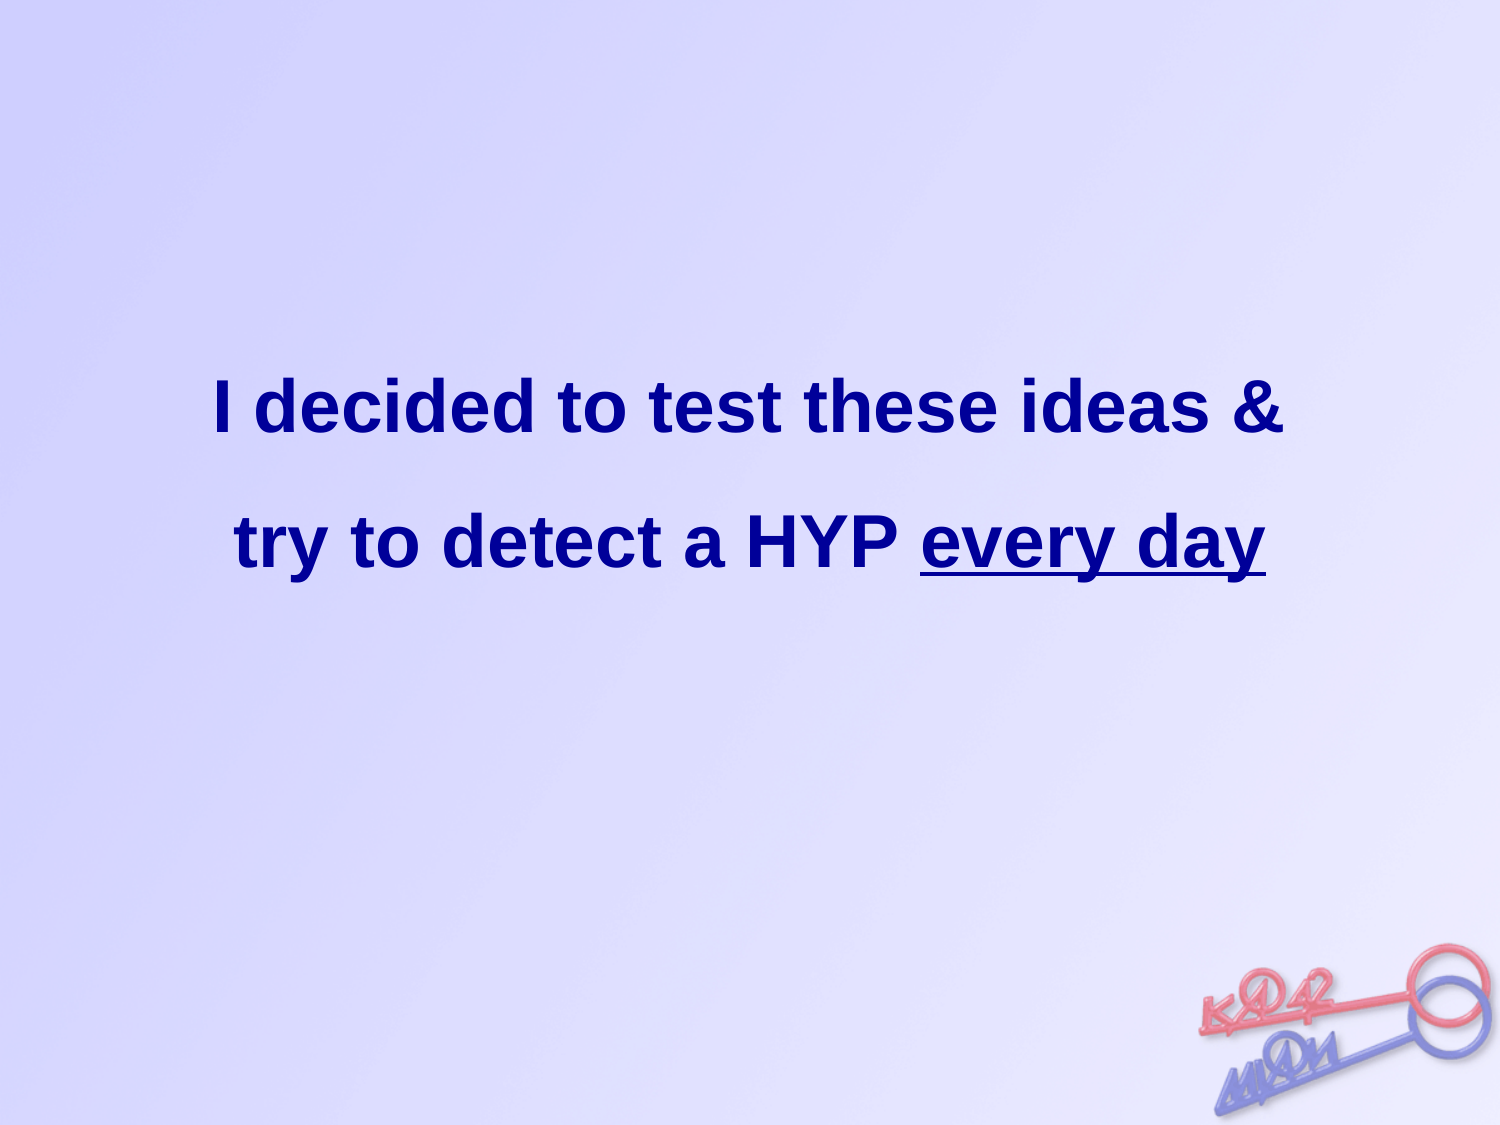

# I decided to test these ideas & try to detect a HYP every day